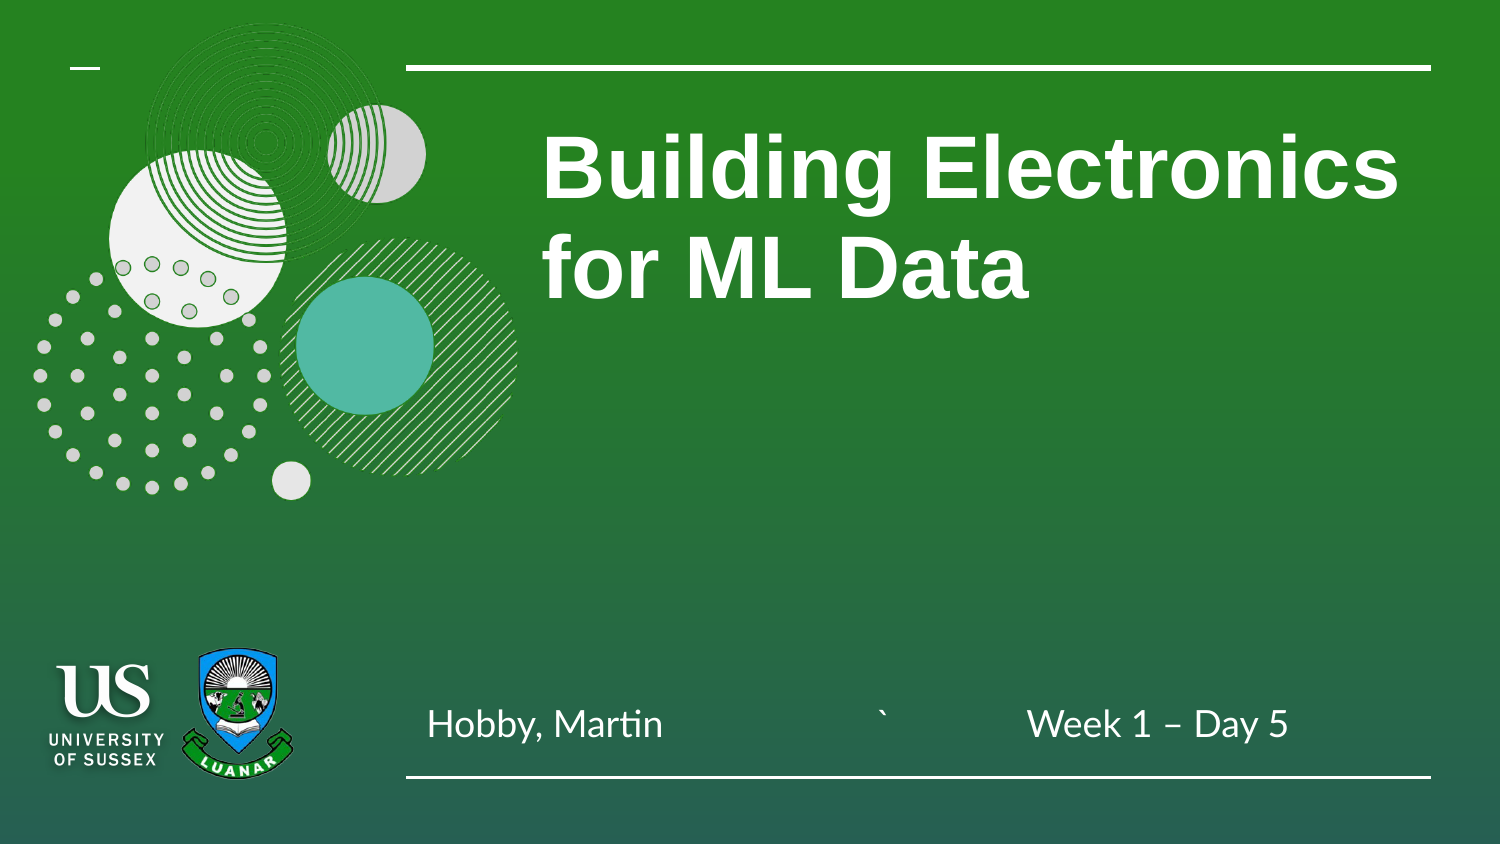

# Building Electronics for ML Data
Hobby, Martin 		`	Week 1 – Day 5